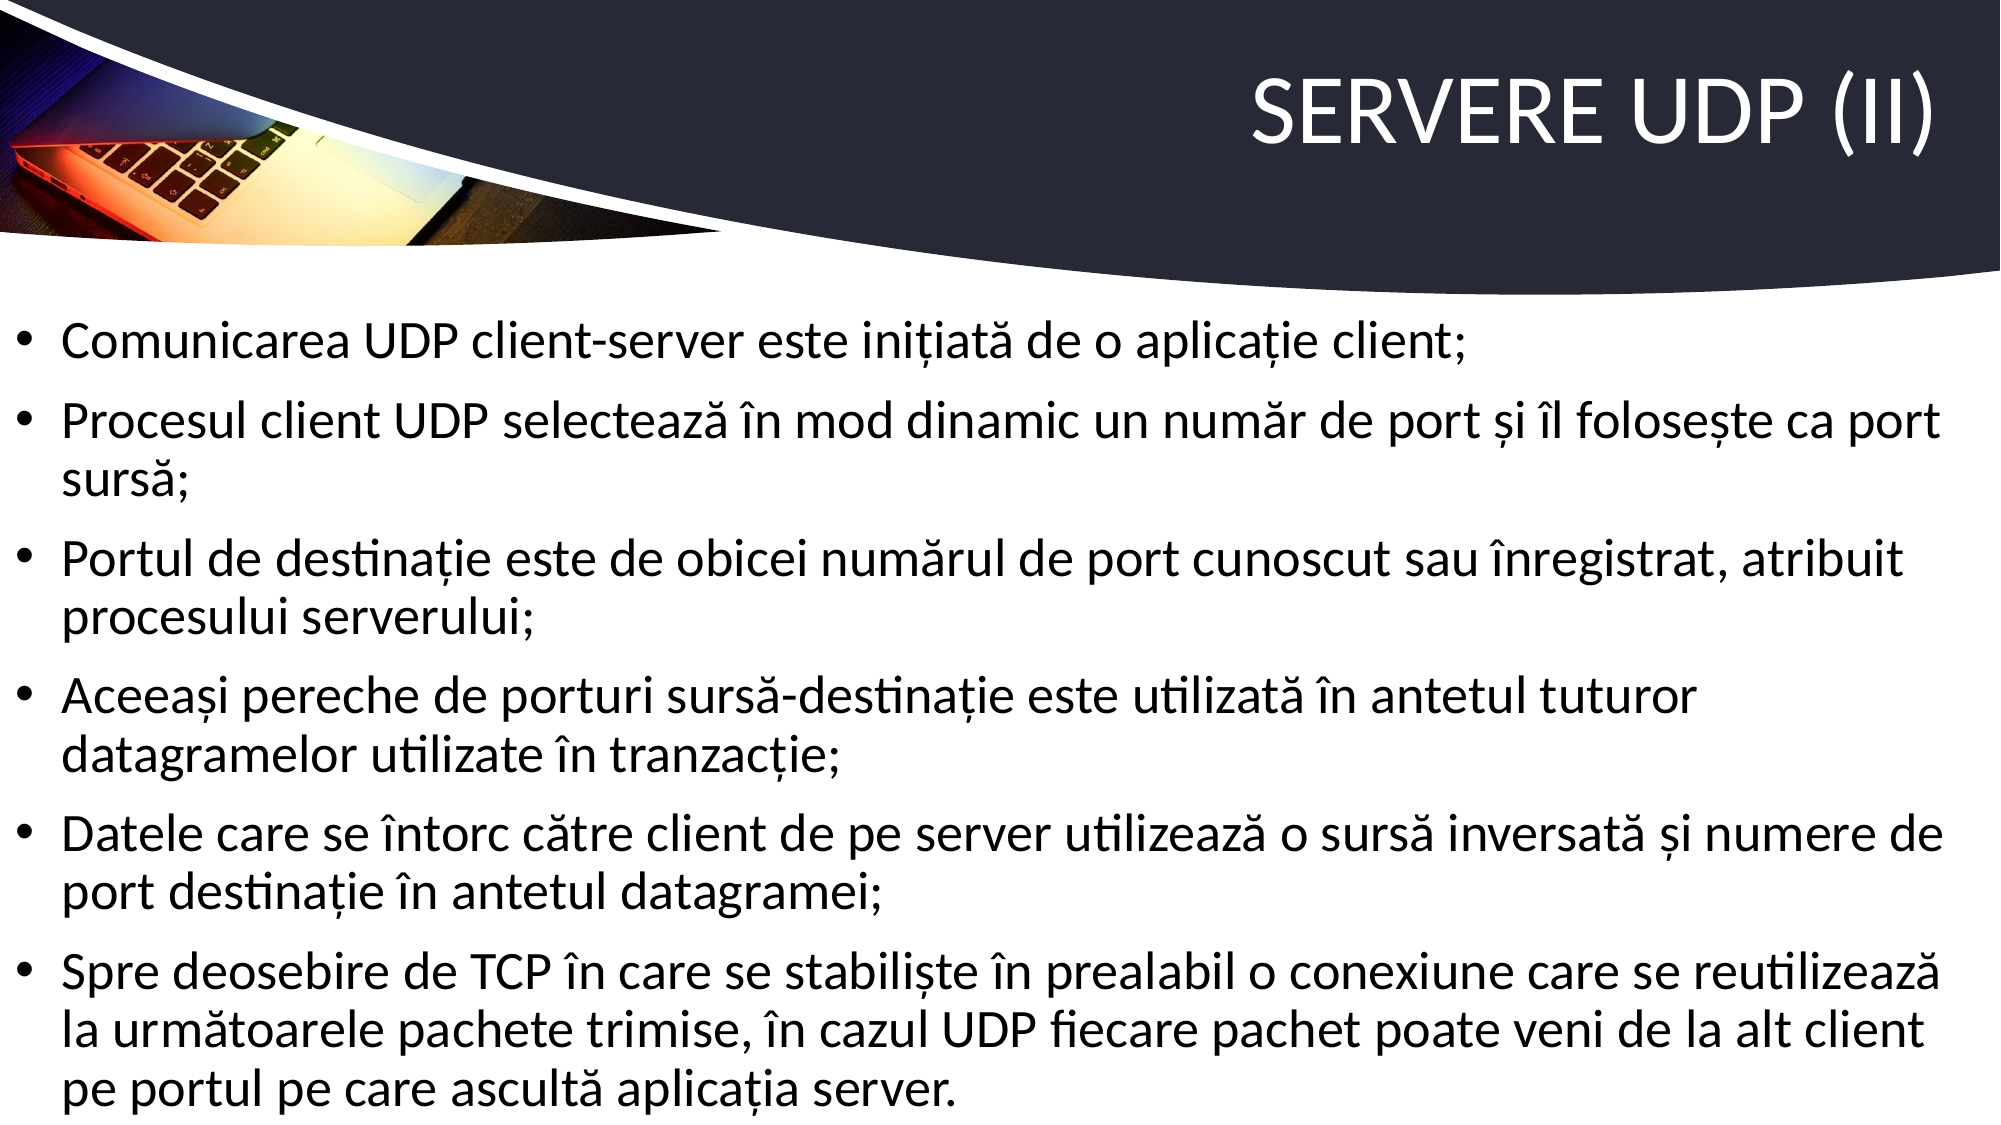

# Servere UDP (II)
Comunicarea UDP client-server este inițiată de o aplicație client;
Procesul client UDP selectează în mod dinamic un număr de port și îl folosește ca port sursă;
Portul de destinație este de obicei numărul de port cunoscut sau înregistrat, atribuit procesului serverului;
Aceeași pereche de porturi sursă-destinație este utilizată în antetul tuturor datagramelor utilizate în tranzacție;
Datele care se întorc către client de pe server utilizează o sursă inversată și numere de port destinație în antetul datagramei;
Spre deosebire de TCP în care se stabiliște în prealabil o conexiune care se reutilizează la următoarele pachete trimise, în cazul UDP fiecare pachet poate veni de la alt client pe portul pe care ascultă aplicația server.